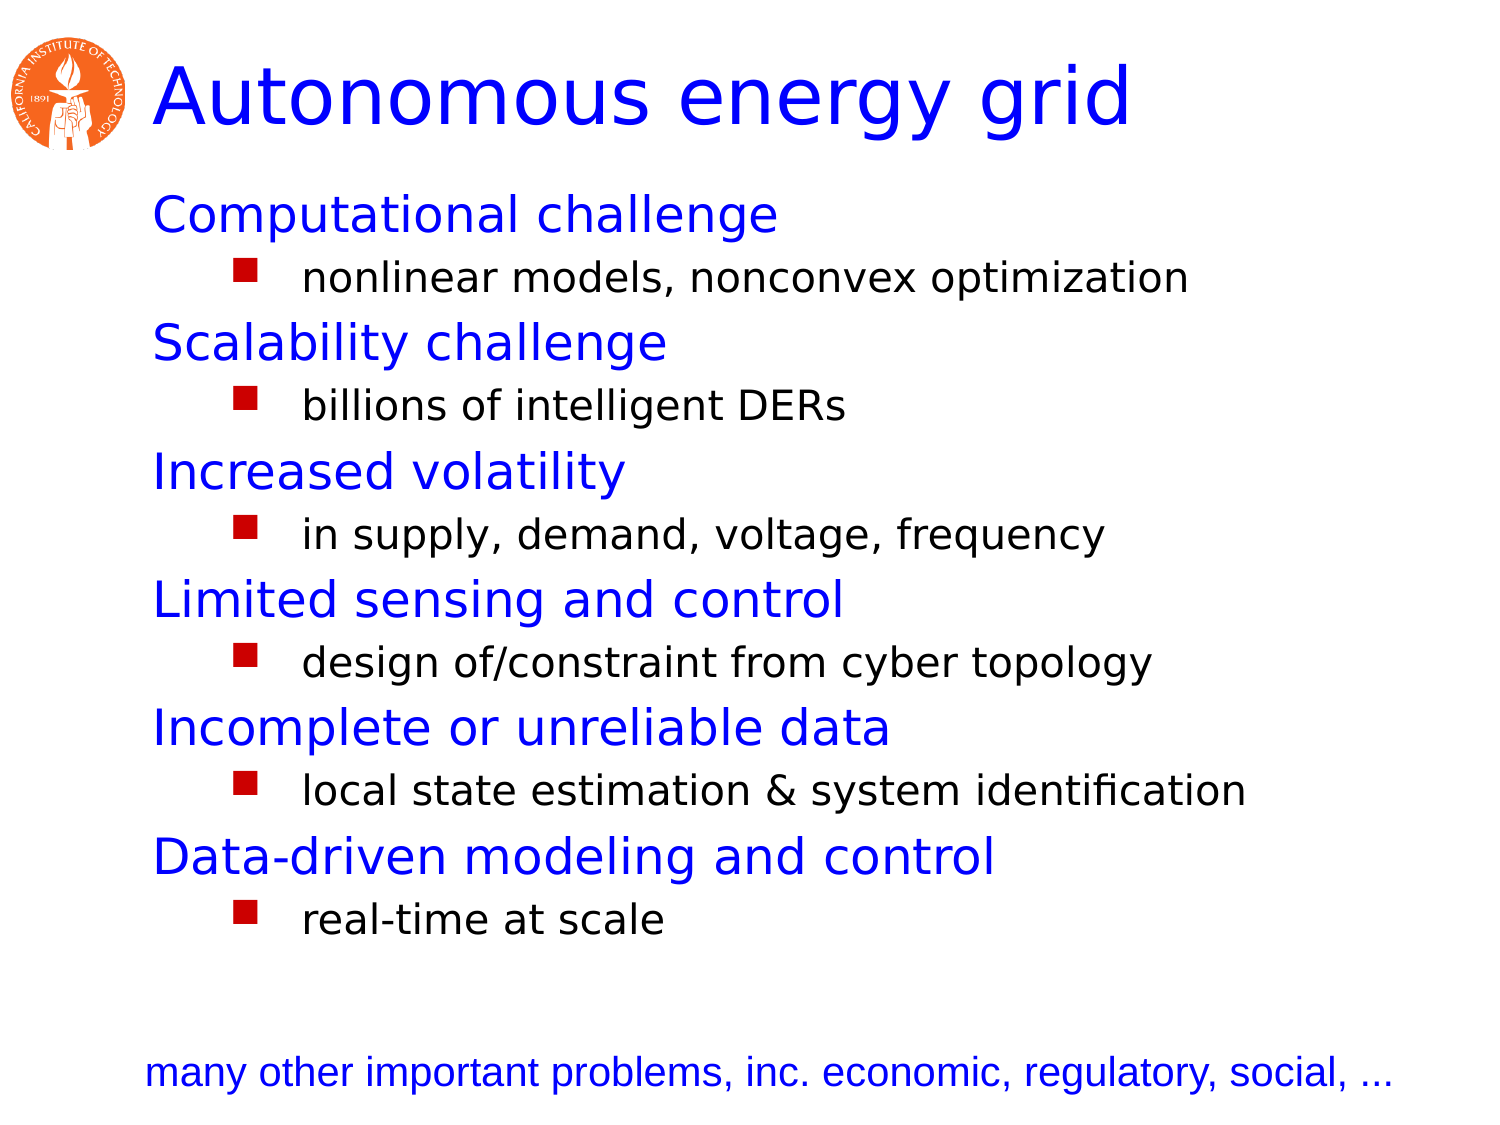

# Autonomous energy grid
Computational challenge
nonlinear models, nonconvex optimization
Scalability challenge
billions of intelligent DERs
Increased volatility
in supply, demand, voltage, frequency
Limited sensing and control
design of/constraint from cyber topology
Incomplete or unreliable data
local state estimation & system identification
Data-driven modeling and control
real-time at scale

many other important problems, inc. economic, regulatory, social, ...